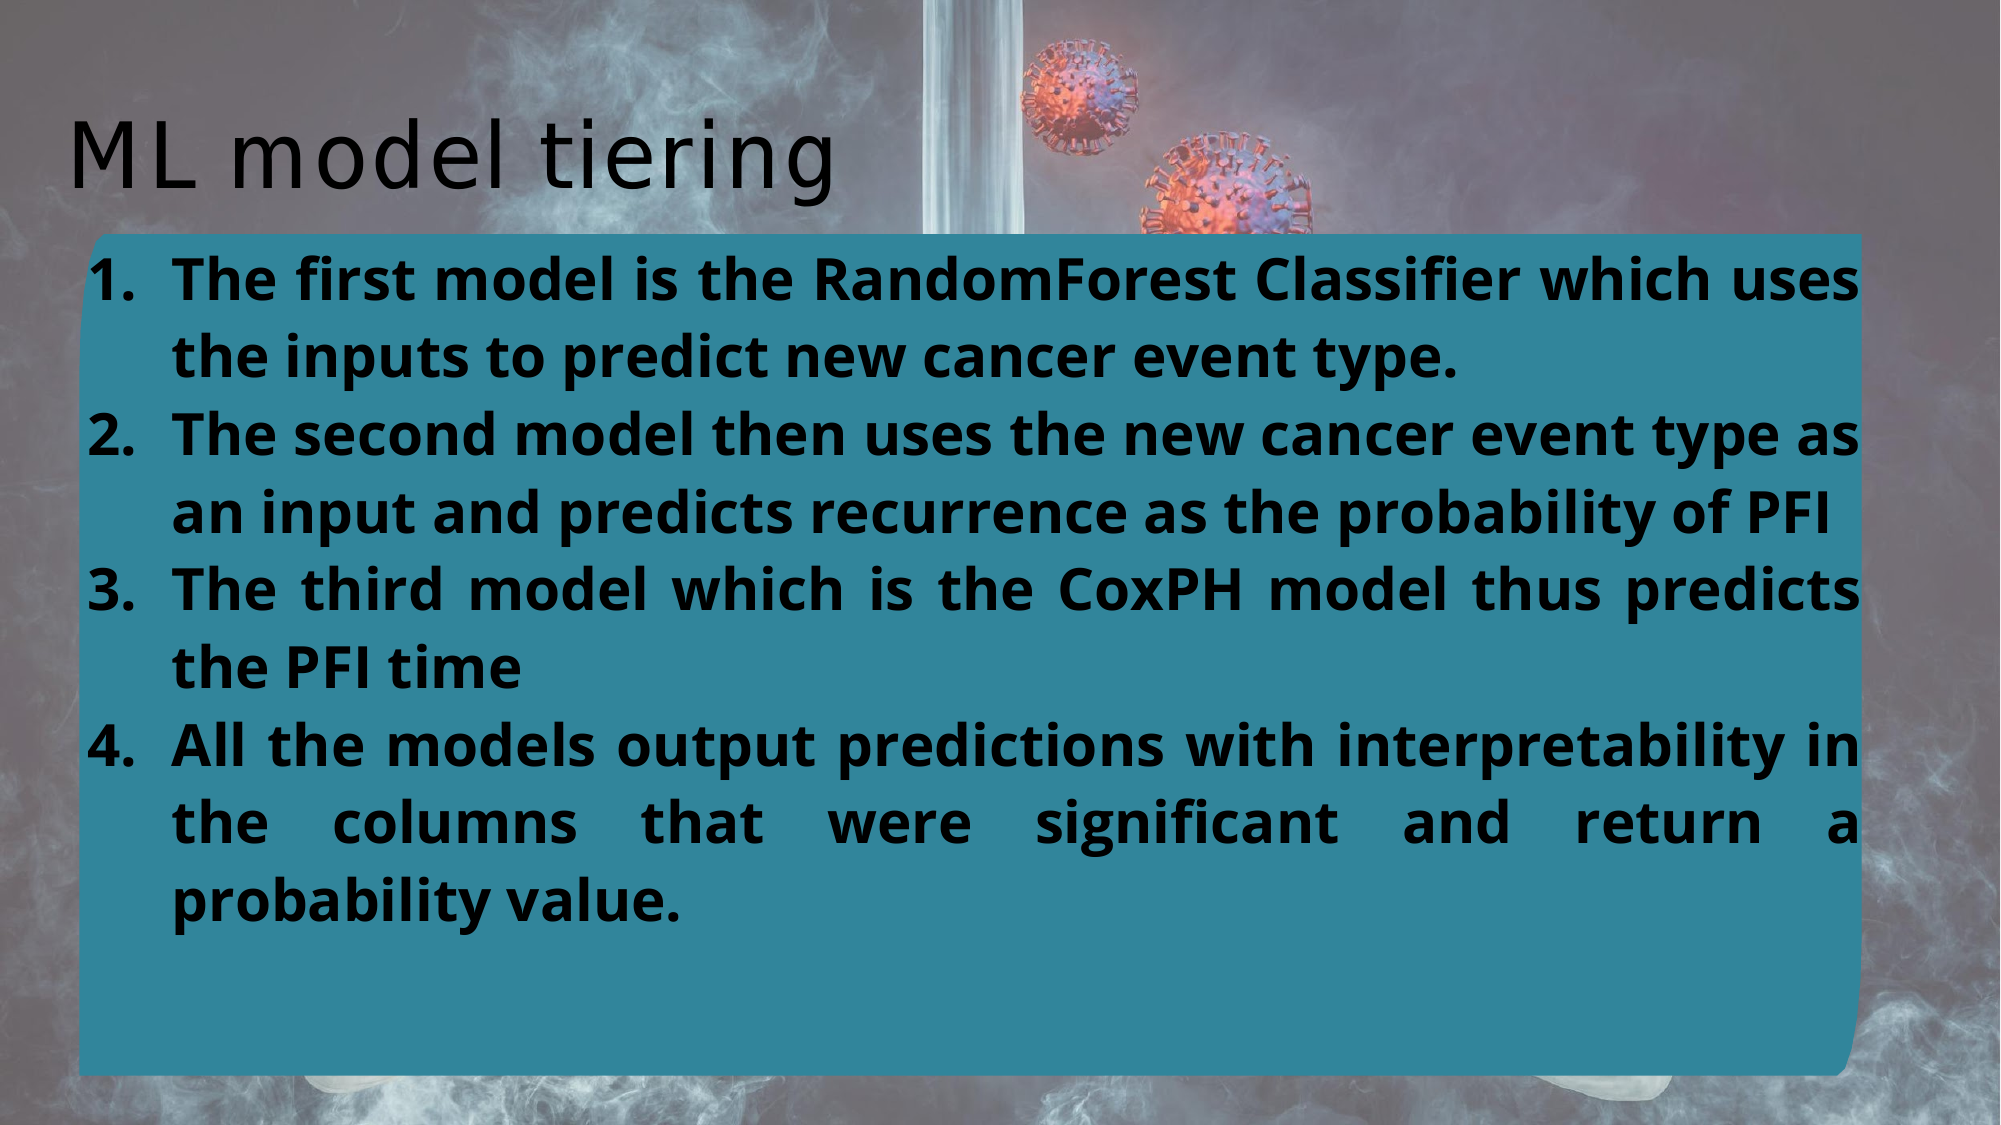

# ML model tiering
The first model is the RandomForest Classifier which uses the inputs to predict new cancer event type.
The second model then uses the new cancer event type as an input and predicts recurrence as the probability of PFI
The third model which is the CoxPH model thus predicts the PFI time
All the models output predictions with interpretability in the columns that were significant and return a probability value.